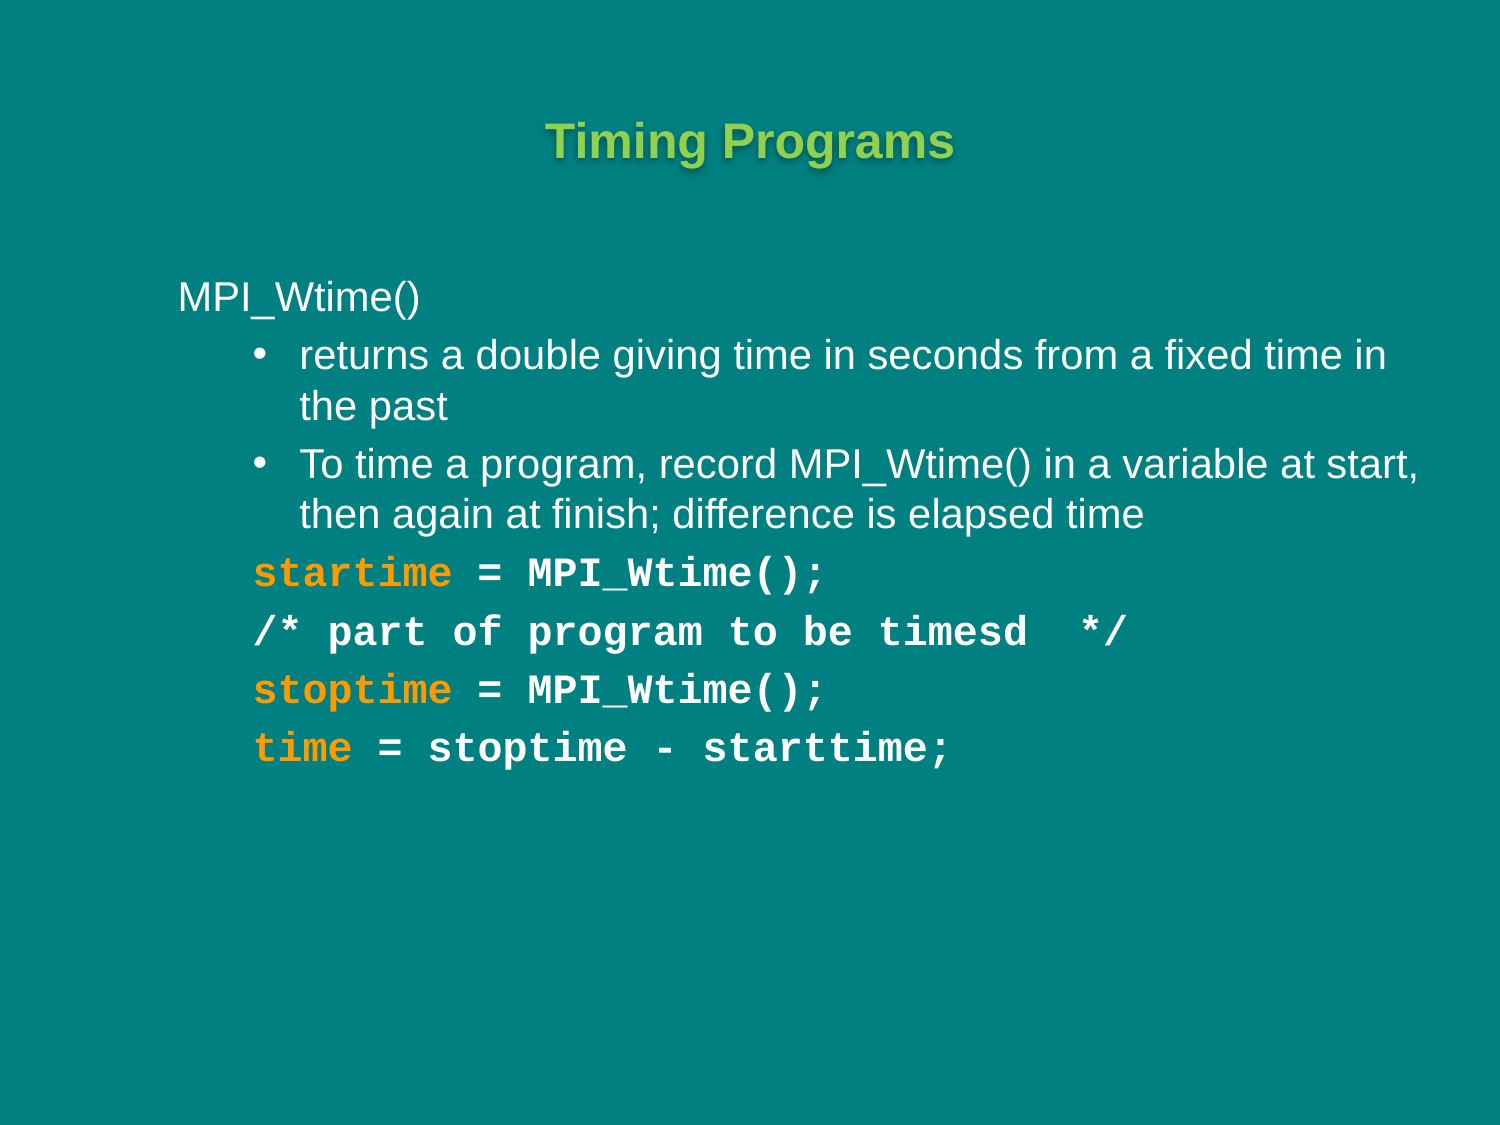

# Timing Programs
MPI_Wtime()
returns a double giving time in seconds from a fixed time in the past
To time a program, record MPI_Wtime() in a variable at start, then again at finish; difference is elapsed time
startime = MPI_Wtime();
/* part of program to be timesd  */
stoptime = MPI_Wtime();
time = stoptime - starttime;